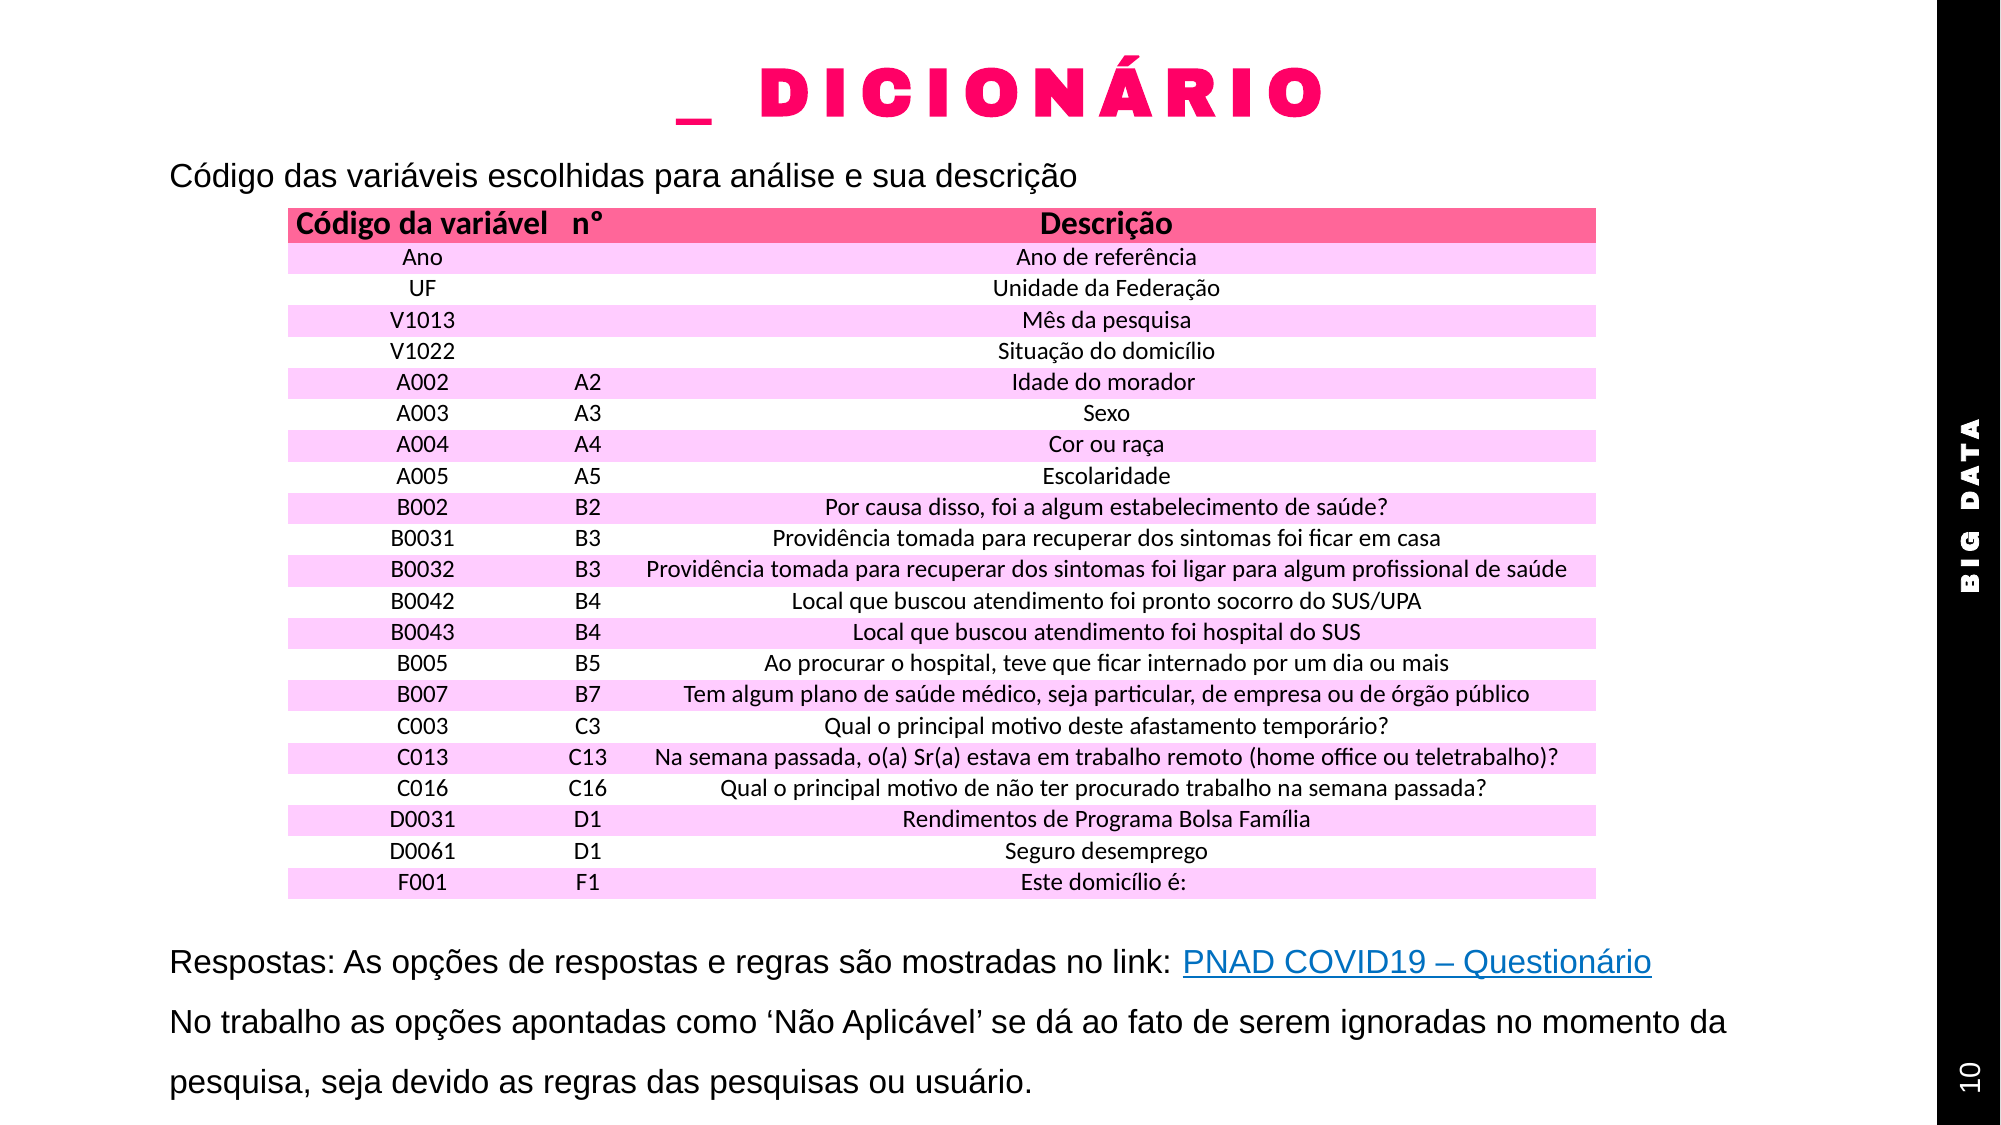

# _ DICIONÁRIO
Código das variáveis escolhidas para análise e sua descrição

Respostas: As opções de respostas e regras são mostradas no link: PNAD COVID19 – Questionário
No trabalho as opções apontadas como ‘Não Aplicável’ se dá ao fato de serem ignoradas no momento da pesquisa, seja devido as regras das pesquisas ou usuário.
| Código da variável | nº | Descrição |
| --- | --- | --- |
| Ano |  | Ano de referência |
| UF |  | Unidade da Federação |
| V1013 |  | Mês da pesquisa |
| V1022 |  | Situação do domicílio |
| A002 | A2 | Idade do morador |
| A003 | A3 | Sexo |
| A004 | A4 | Cor ou raça |
| A005 | A5 | Escolaridade |
| B002 | B2 | Por causa disso, foi a algum estabelecimento de saúde? |
| B0031 | B3 | Providência tomada para recuperar dos sintomas foi ficar em casa |
| B0032 | B3 | Providência tomada para recuperar dos sintomas foi ligar para algum profissional de saúde |
| B0042 | B4 | Local que buscou atendimento foi pronto socorro do SUS/UPA |
| B0043 | B4 | Local que buscou atendimento foi hospital do SUS |
| B005 | B5 | Ao procurar o hospital, teve que ficar internado por um dia ou mais |
| B007 | B7 | Tem algum plano de saúde médico, seja particular, de empresa ou de órgão público |
| C003 | C3 | Qual o principal motivo deste afastamento temporário? |
| C013 | C13 | Na semana passada, o(a) Sr(a) estava em trabalho remoto (home office ou teletrabalho)? |
| C016 | C16 | Qual o principal motivo de não ter procurado trabalho na semana passada? |
| D0031 | D1 | Rendimentos de Programa Bolsa Família |
| D0061 | D1 | Seguro desemprego |
| F001 | F1 | Este domicílio é: |
BIG DATA
10